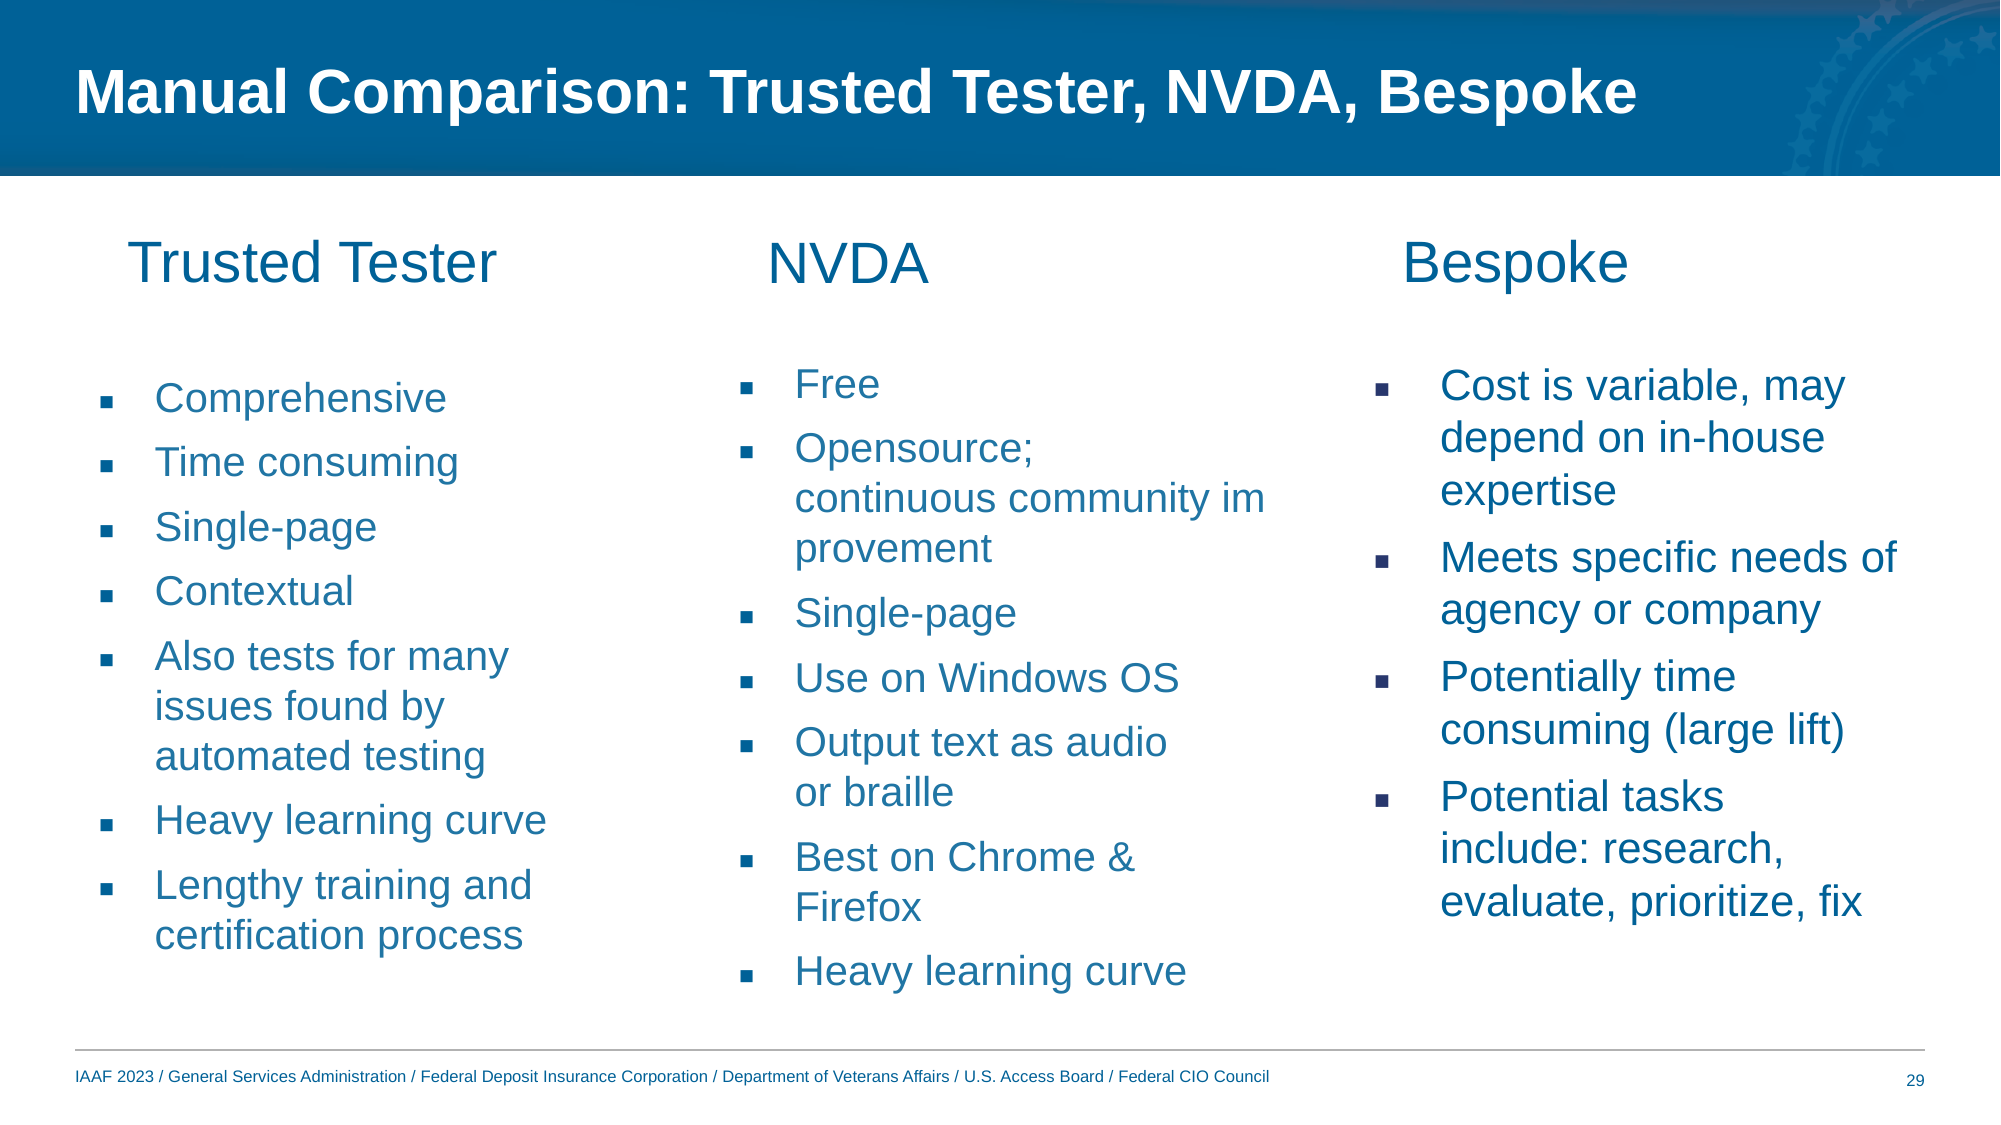

# Manual Comparison: Trusted Tester, NVDA, Bespoke
Trusted Tester
Bespoke
NVDA
Free
Opensource; continuous community improvement
Single-page
Use on Windows OS
Output text as audio or braille
Best on Chrome & Firefox
Heavy learning curve
Cost is variable, may depend on in-house expertise
Meets specific needs of agency or company
Potentially time consuming (large lift)
Potential tasks include: research, 
evaluate, prioritize, fix
Comprehensive
Time consuming
Single-page
Contextual
Also tests for many issues found by automated testing
Heavy learning curve
Lengthy training and certification process

29